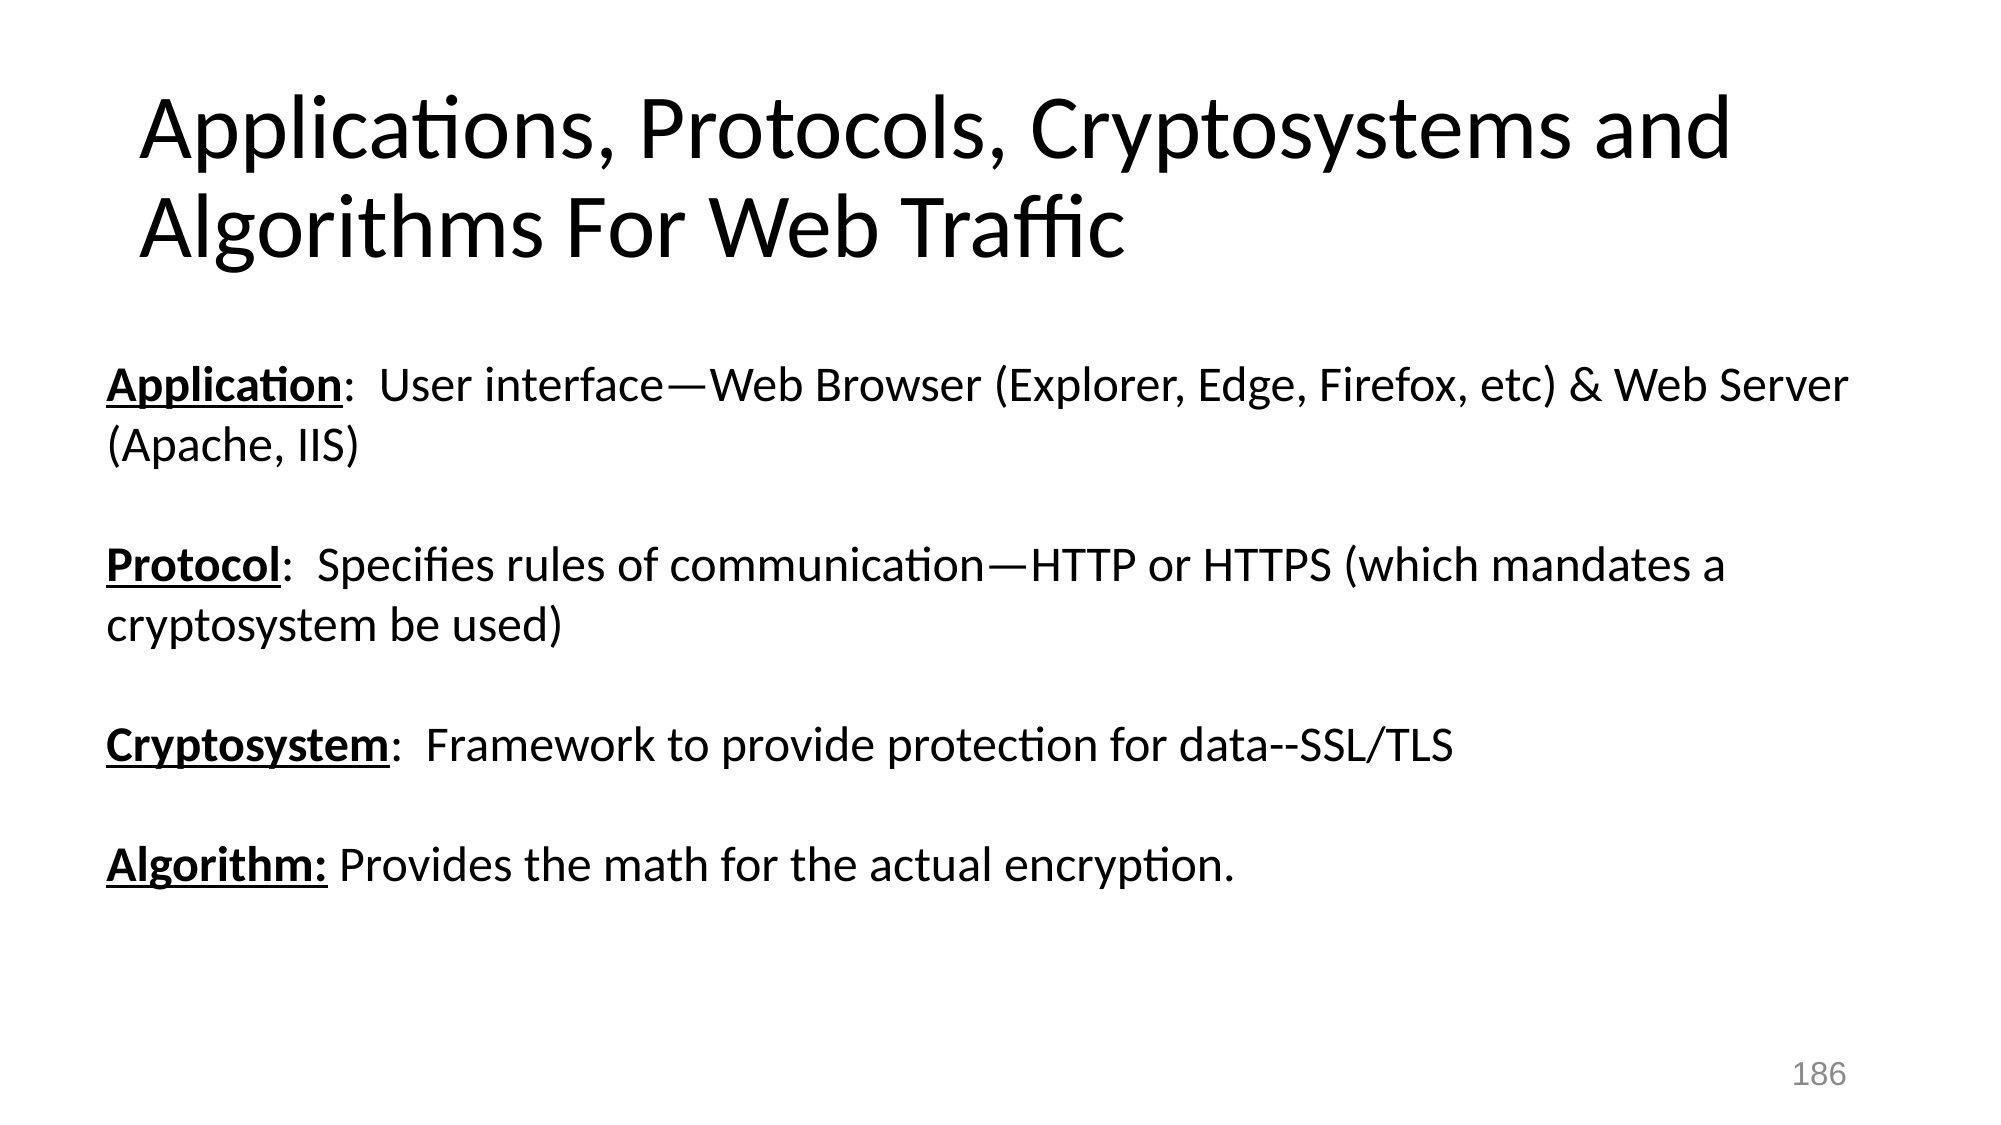

# Applications, Protocols, Cryptosystems and Algorithms For Web Traffic
Application:  User interface—Web Browser (Explorer, Edge, Firefox, etc) & Web Server (Apache, IIS)

Protocol:  Specifies rules of communication—HTTP or HTTPS (which mandates a cryptosystem be used)

Cryptosystem:  Framework to provide protection for data--SSL/TLS

Algorithm: Provides the math for the actual encryption.

186